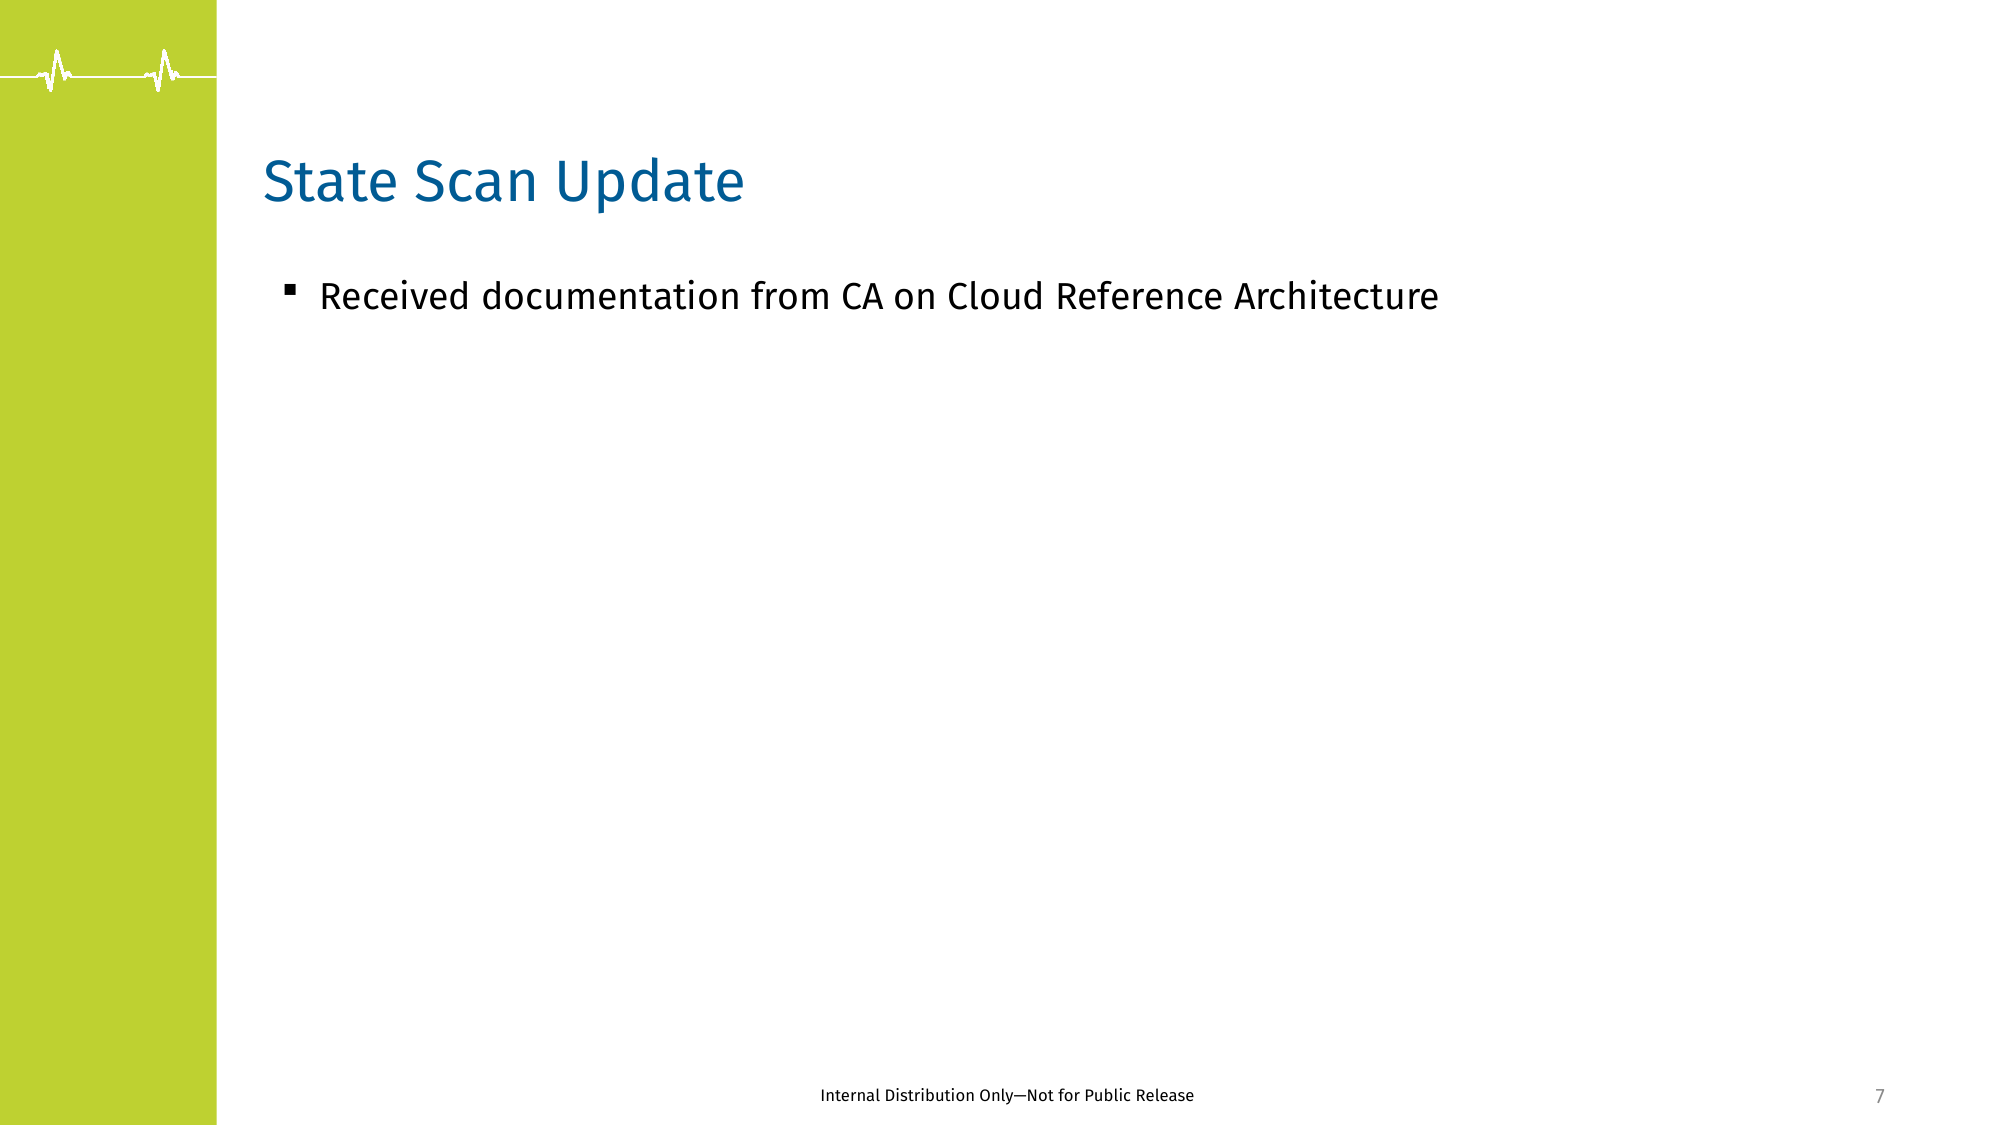

# State Scan Update
Received documentation from CA on Cloud Reference Architecture
7